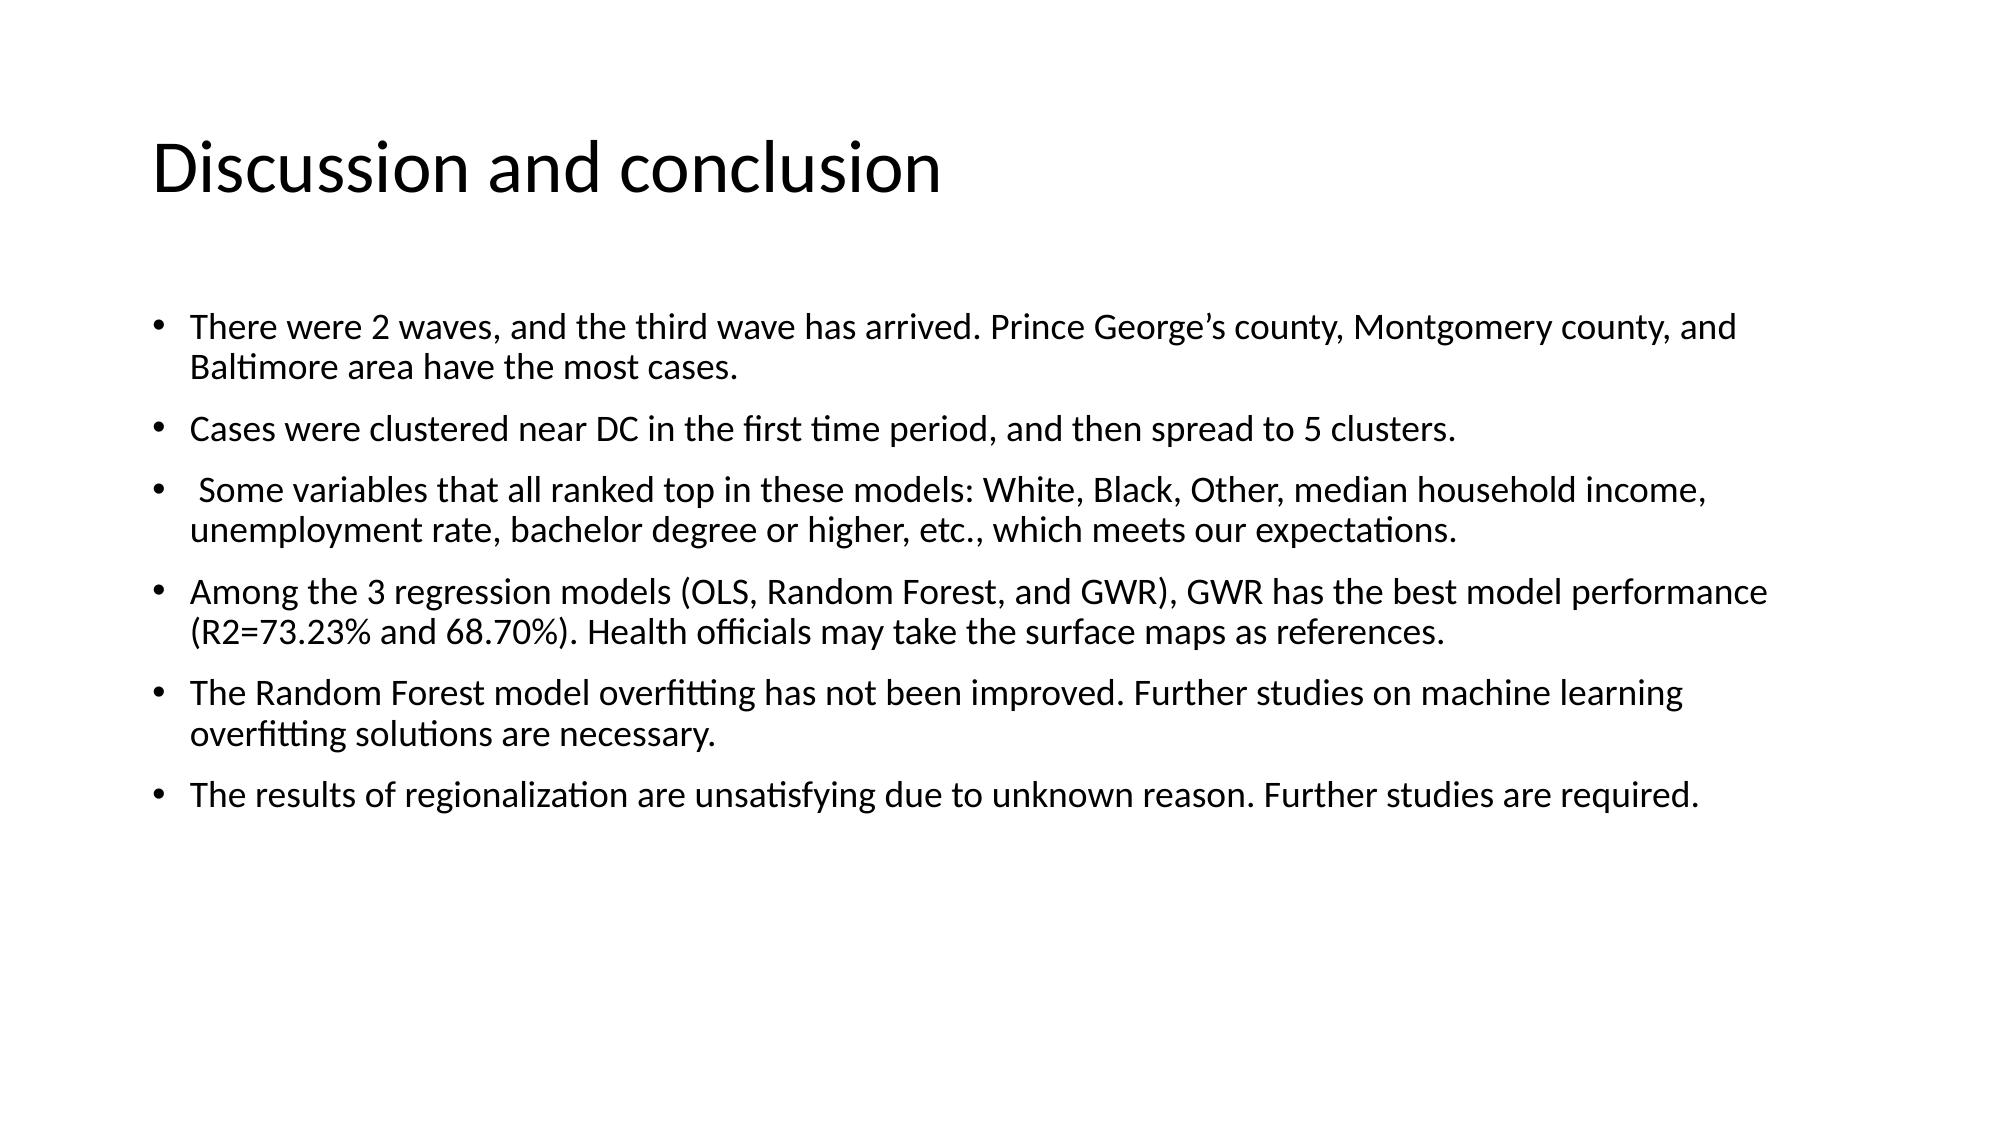

# Discussion and conclusion
There were 2 waves, and the third wave has arrived. Prince George’s county, Montgomery county, and Baltimore area have the most cases.
Cases were clustered near DC in the first time period, and then spread to 5 clusters.
 Some variables that all ranked top in these models: White, Black, Other, median household income, unemployment rate, bachelor degree or higher, etc., which meets our expectations.
Among the 3 regression models (OLS, Random Forest, and GWR), GWR has the best model performance (R2=73.23% and 68.70%). Health officials may take the surface maps as references.
The Random Forest model overfitting has not been improved. Further studies on machine learning overfitting solutions are necessary.
The results of regionalization are unsatisfying due to unknown reason. Further studies are required.